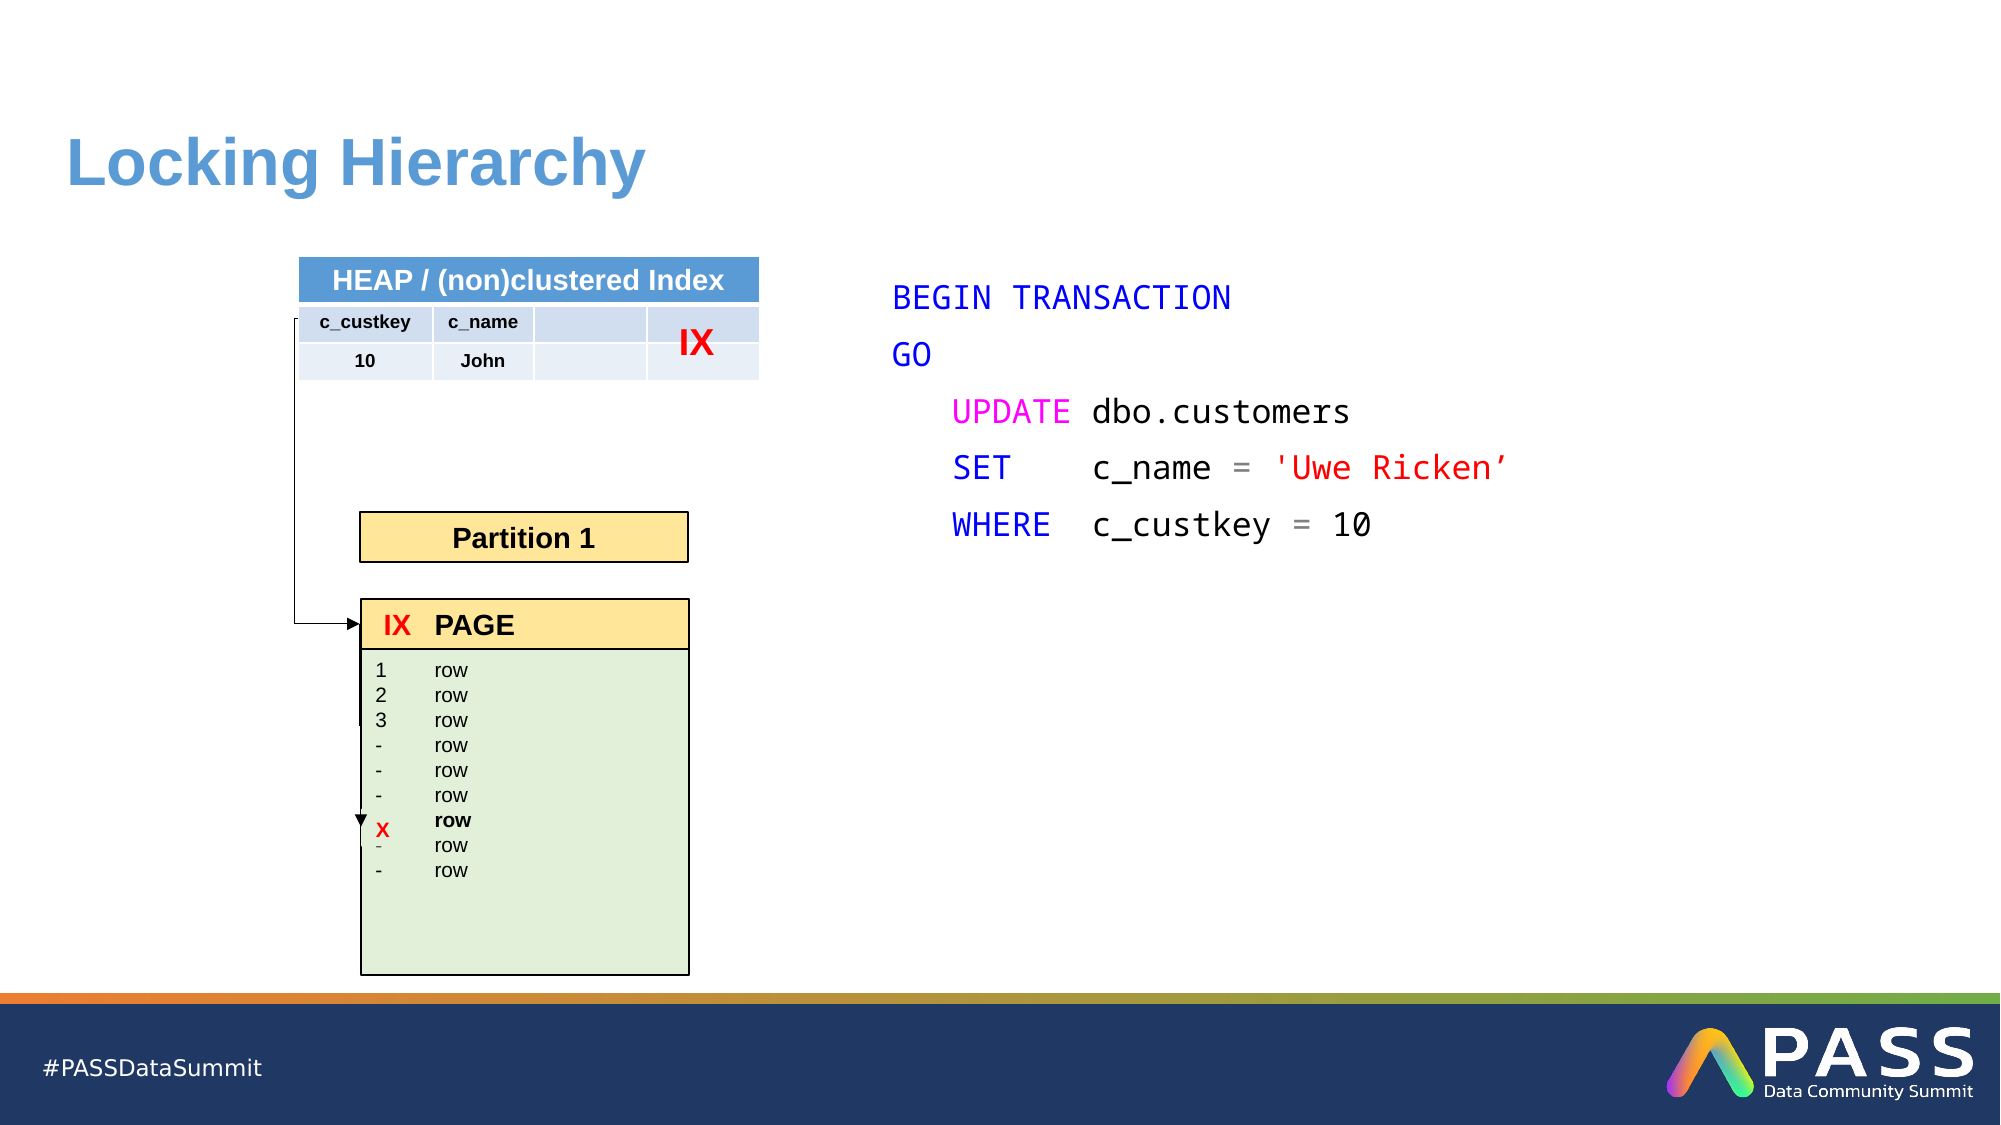

# Locking Hierarchy
| HEAP / (non)clustered Index |  |  |  |
| --- | --- | --- | --- |
| c\_custkey | c\_name |  |  |
| 10 | John |  |  |

BEGIN TRANSACTION
GO
   UPDATE dbo.customers
   SET    c_name = 'Uwe Ricken’
   WHERE  c_custkey = 10
IX
Partition 1
IX
	PAGE
1	row
2	row
3	row
-	row
-	row
-	row
10	row
-	row
-	row

X
U